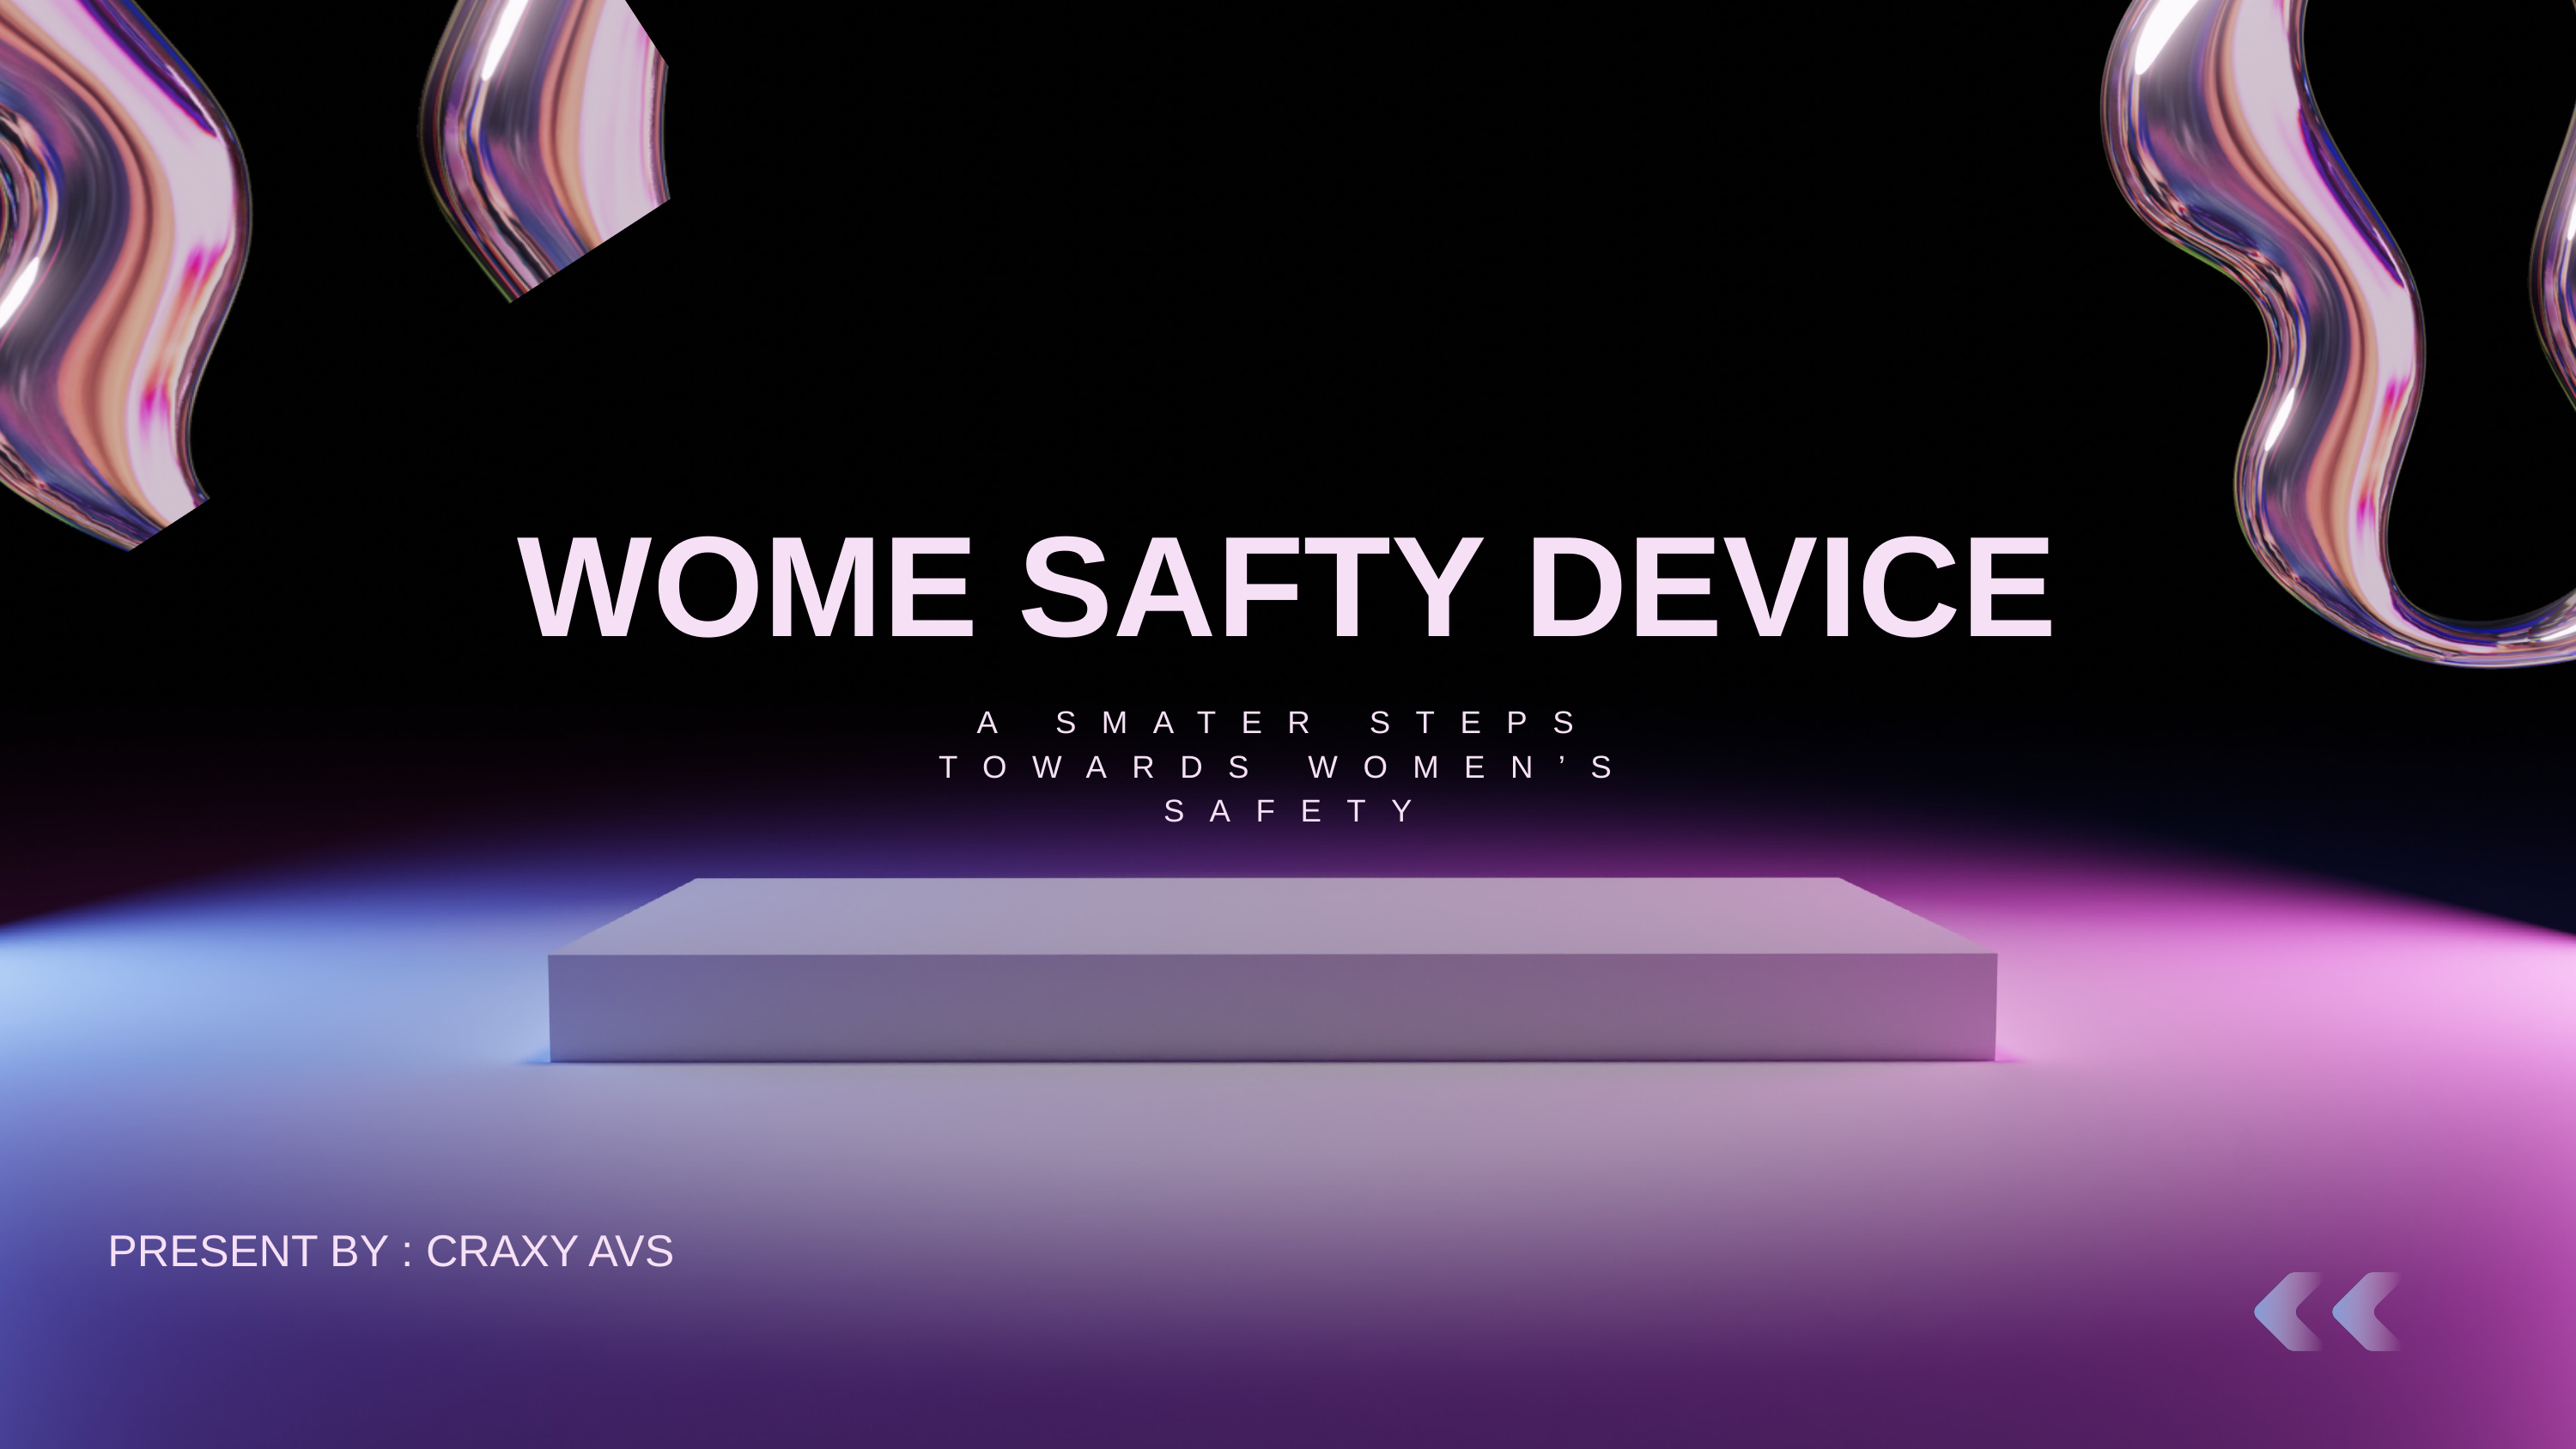

WOME SAFTY DEVICE
A SMATER STEPS TOWARDS WOMEN’S SAFETY
PRESENT BY : CRAXY AVS